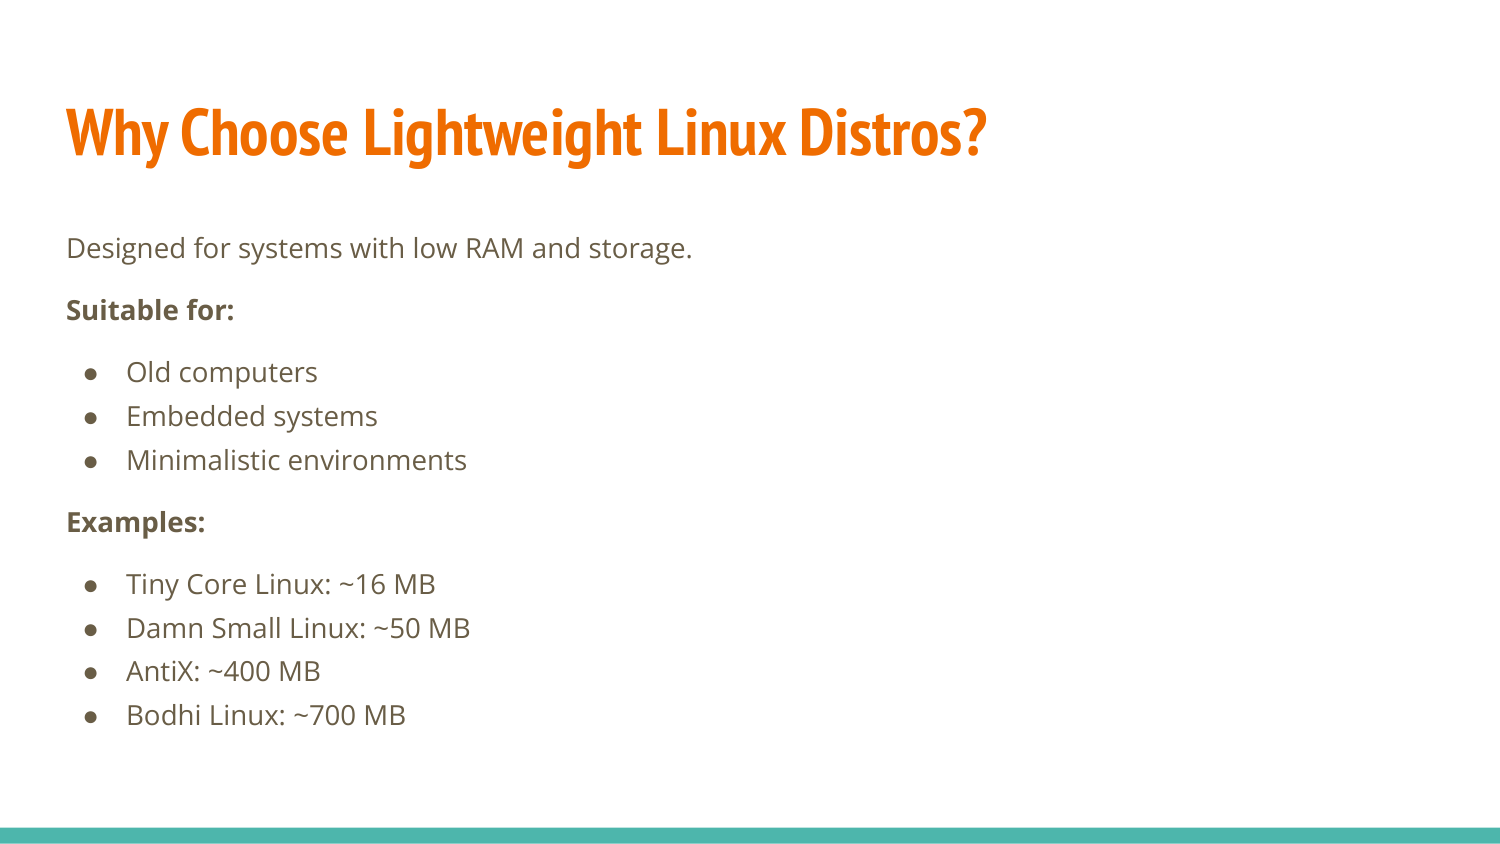

# Why Choose Lightweight Linux Distros?
Designed for systems with low RAM and storage.
Suitable for:
Old computers
Embedded systems
Minimalistic environments
Examples:
Tiny Core Linux: ~16 MB
Damn Small Linux: ~50 MB
AntiX: ~400 MB
Bodhi Linux: ~700 MB